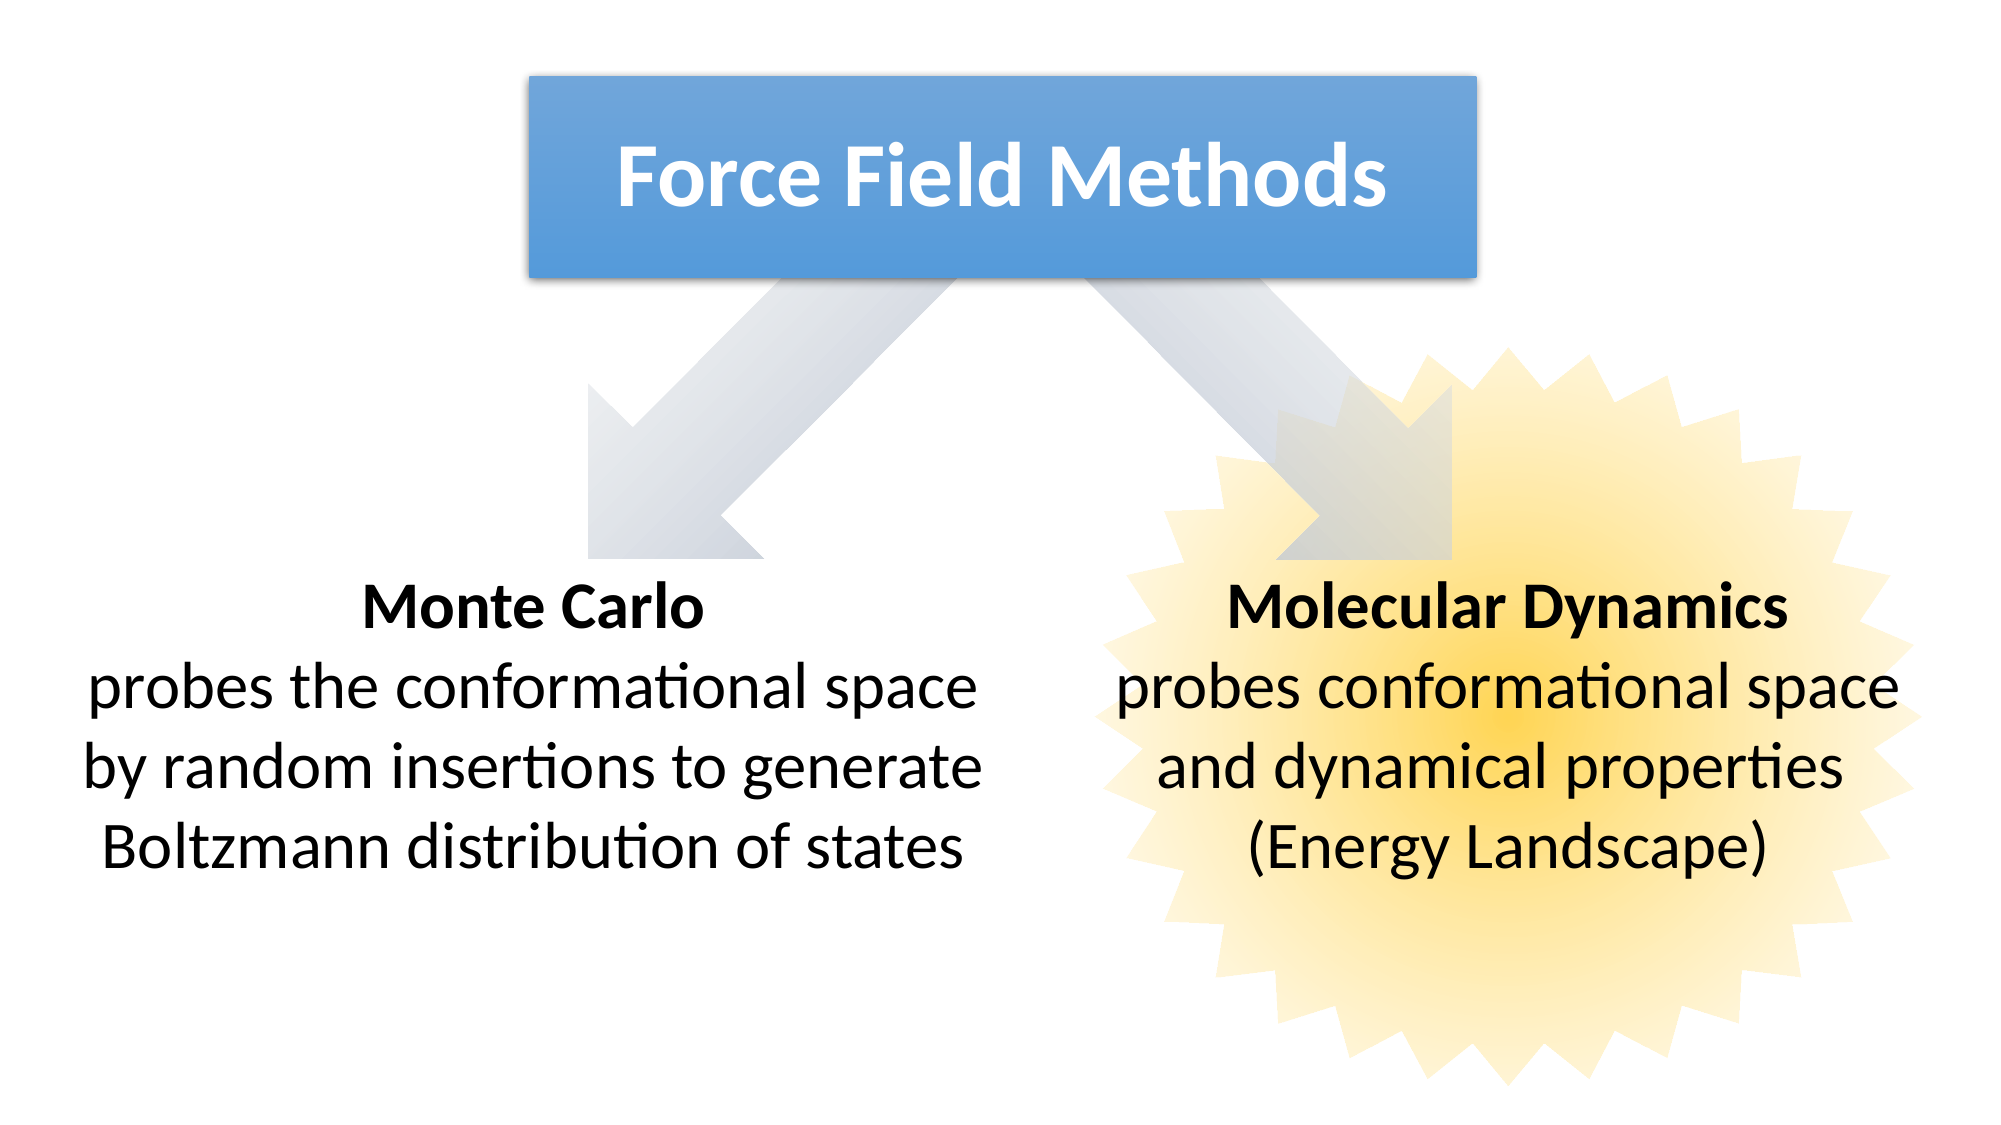

# Force Field Methods

Monte Carlo
probes the conformational space by random insertions to generate Boltzmann distribution of states
Molecular Dynamics
probes conformational space and dynamical properties  (Energy Landscape)